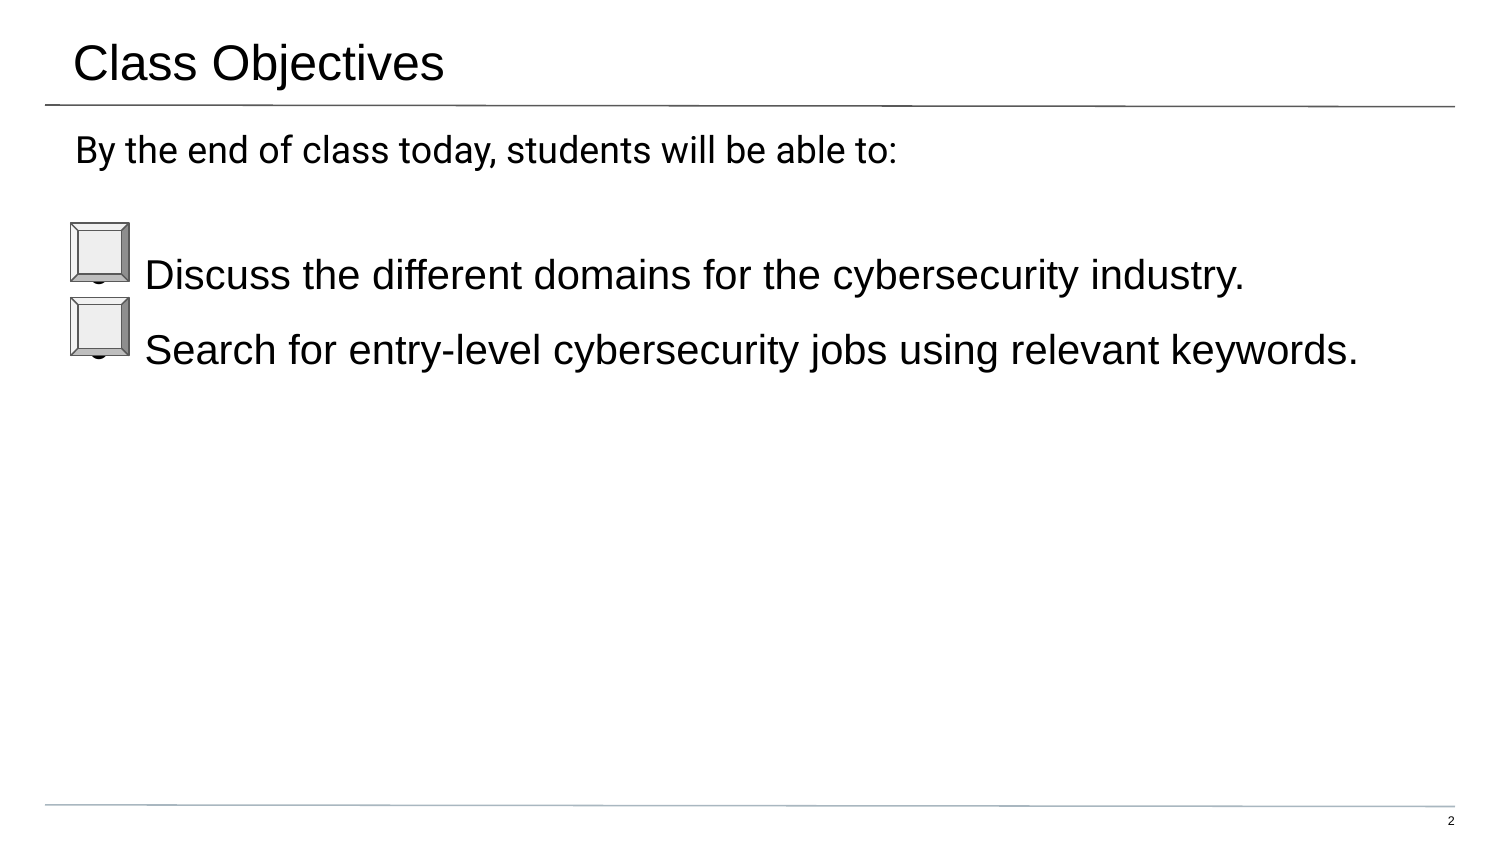

# Class Objectives
By the end of class today, students will be able to:
Discuss the different domains for the cybersecurity industry.
Search for entry-level cybersecurity jobs using relevant keywords.

2